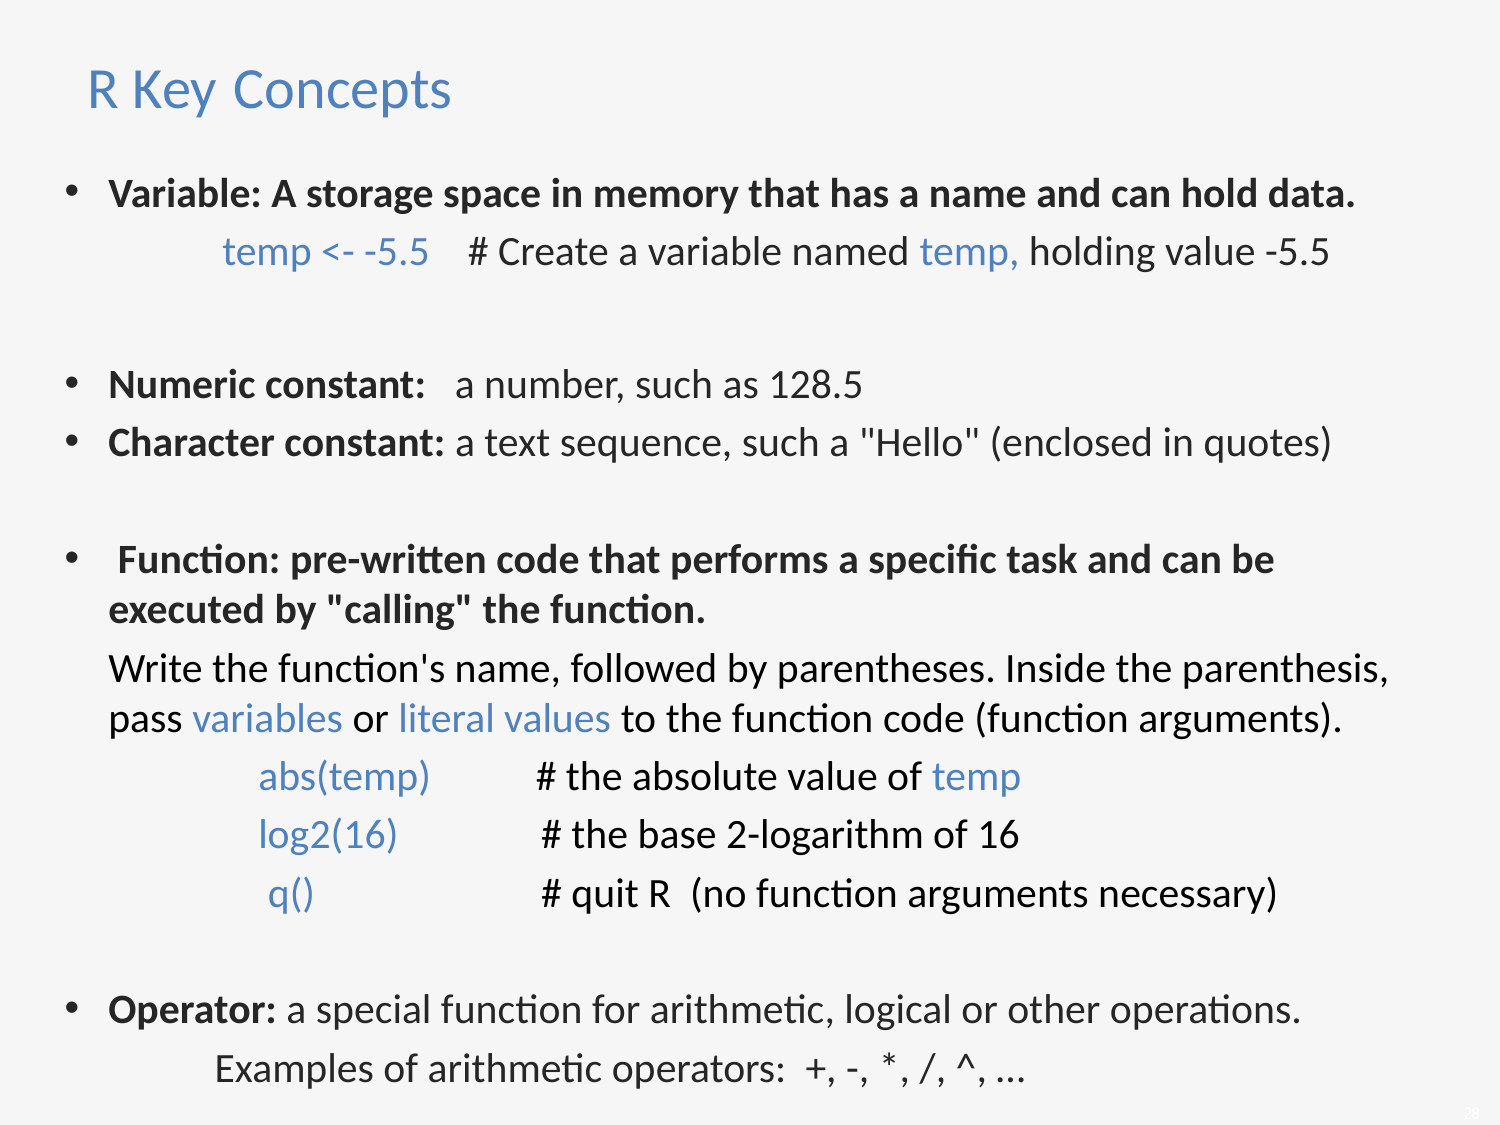

# R Key Concepts
Variable: A storage space in memory that has a name and can hold data.
            temp <- -5.5    # Create a variable named temp, holding value -5.5

Numeric constant:   a number, such as 128.5
Character constant: a text sequence, such a "Hello" (enclosed in quotes)

 Function: pre-written code that performs a specific task and can be executed by "calling" the function.
Write the function's name, followed by parentheses. Inside the parenthesis, pass variables or literal values to the function code (function arguments).
  	abs(temp)           # the absolute value of temp
	log2(16)               # the base 2-logarithm of 16
	 q()	              # quit R  (no function arguments necessary)

Operator: a special function for arithmetic, logical or other operations.
	Examples of arithmetic operators:  +, -, *, /, ^, …